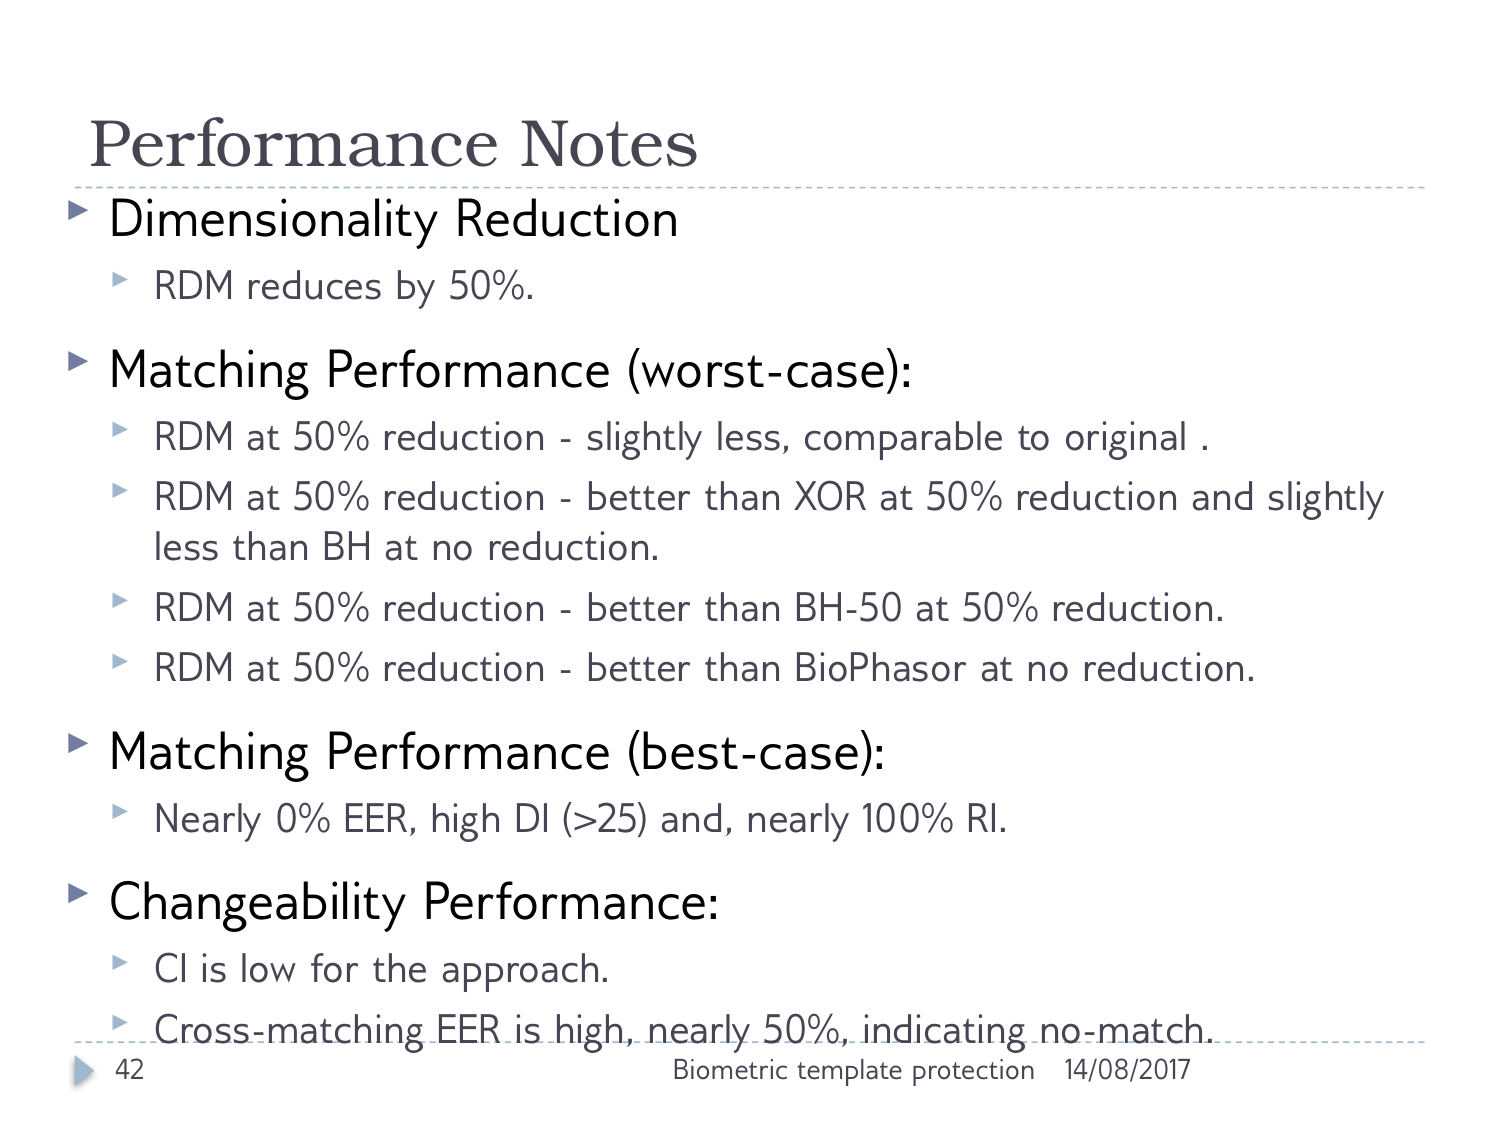

# Performance Notes
Dimensionality Reduction
RDM reduces by 50%.
Matching Performance (worst-case):
RDM at 50% reduction - slightly less, comparable to original .
RDM at 50% reduction - better than XOR at 50% reduction and slightly less than BH at no reduction.
RDM at 50% reduction - better than BH-50 at 50% reduction.
RDM at 50% reduction - better than BioPhasor at no reduction.
Matching Performance (best-case):
Nearly 0% EER, high DI (>25) and, nearly 100% RI.
Changeability Performance:
CI is low for the approach.
Cross-matching EER is high, nearly 50%, indicating no-match.

42
Biometric template protection
14/08/2017